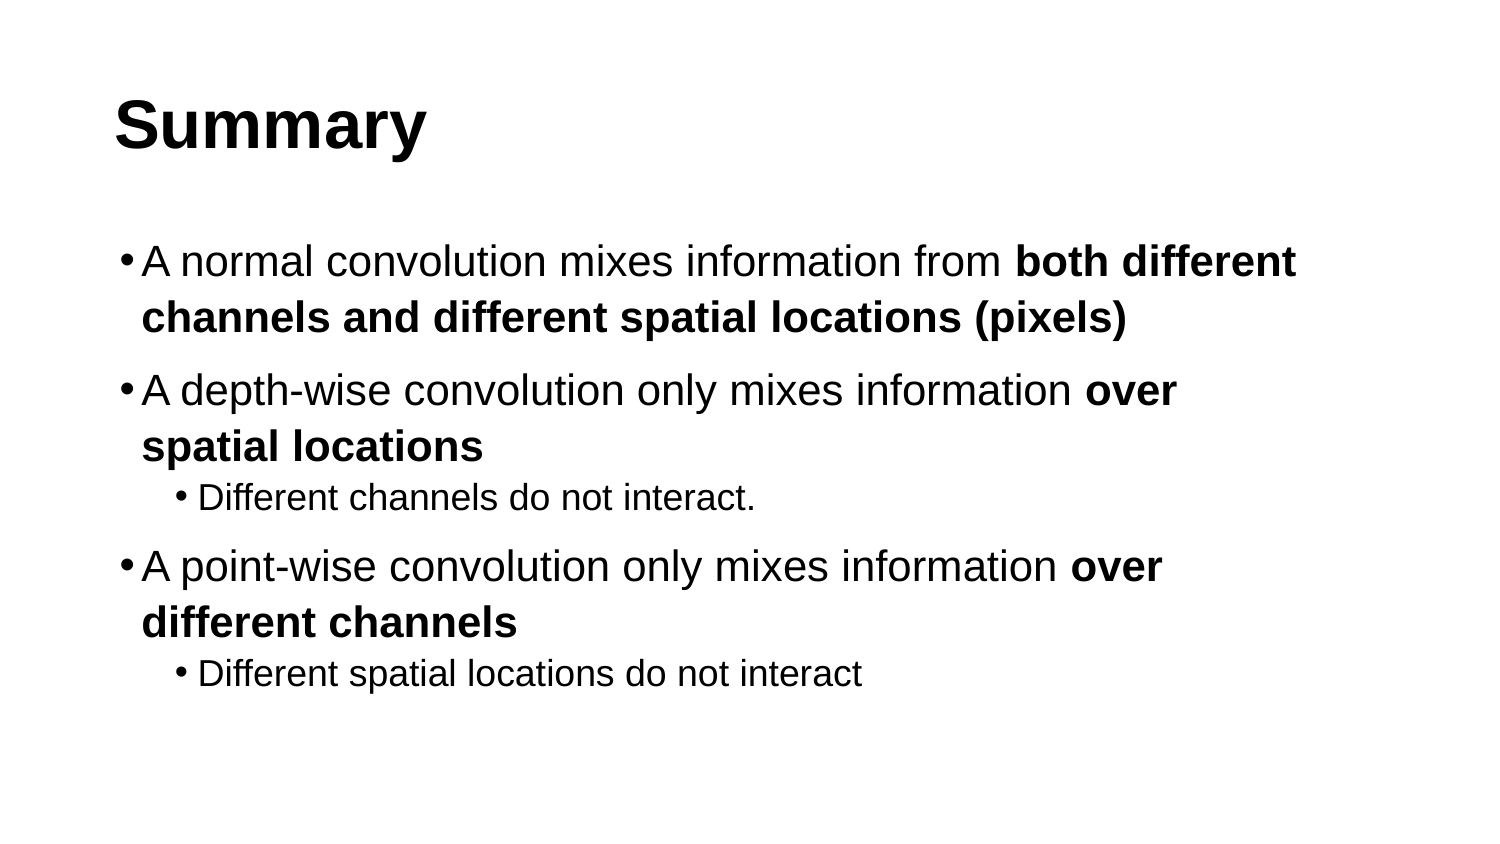

# Summary
A normal convolution mixes information from both different channels and different spatial locations (pixels)
A depth-wise convolution only mixes information over spatial locations
Different channels do not interact.
A point-wise convolution only mixes information over different channels
Different spatial locations do not interact